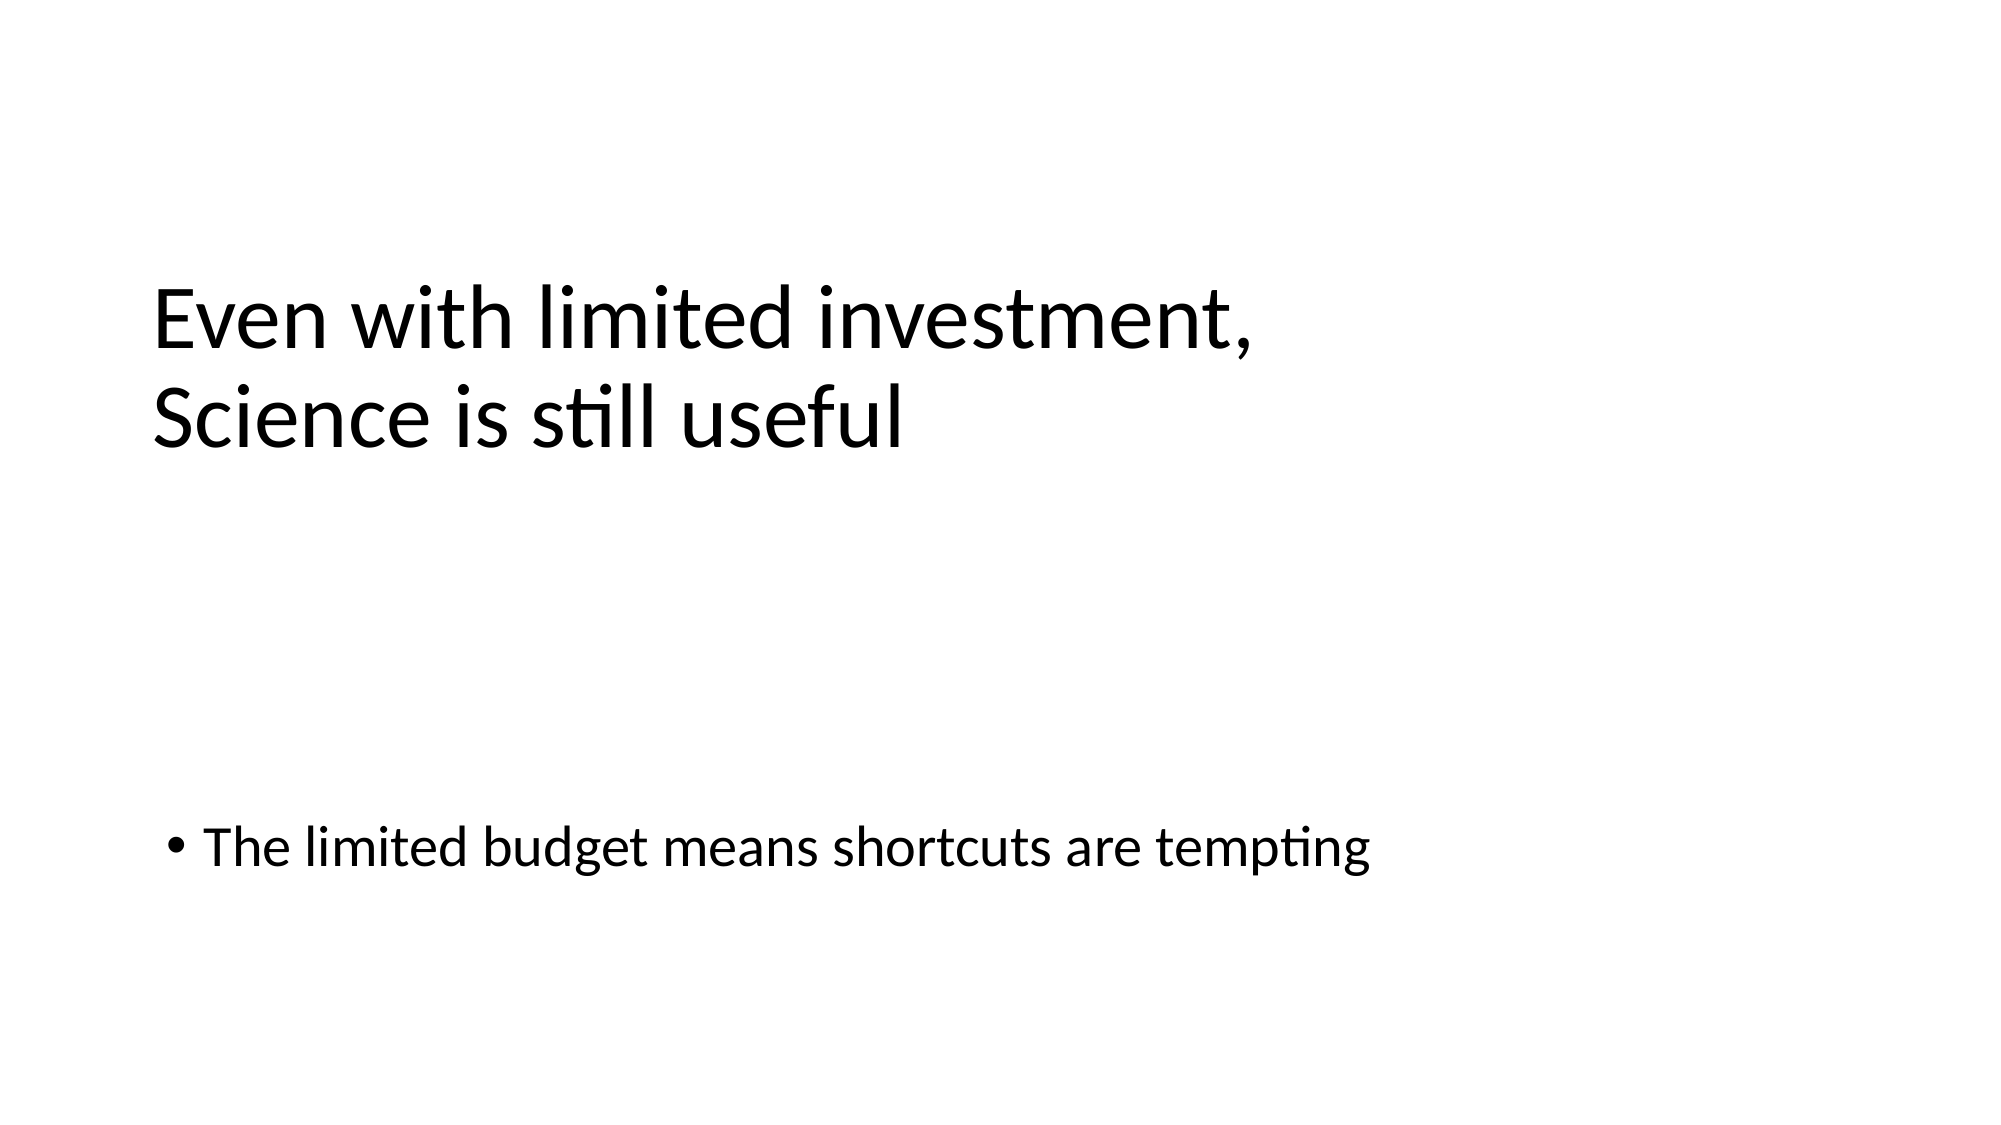

# Even with limited investment,  Science is still useful
The limited budget means shortcuts are tempting